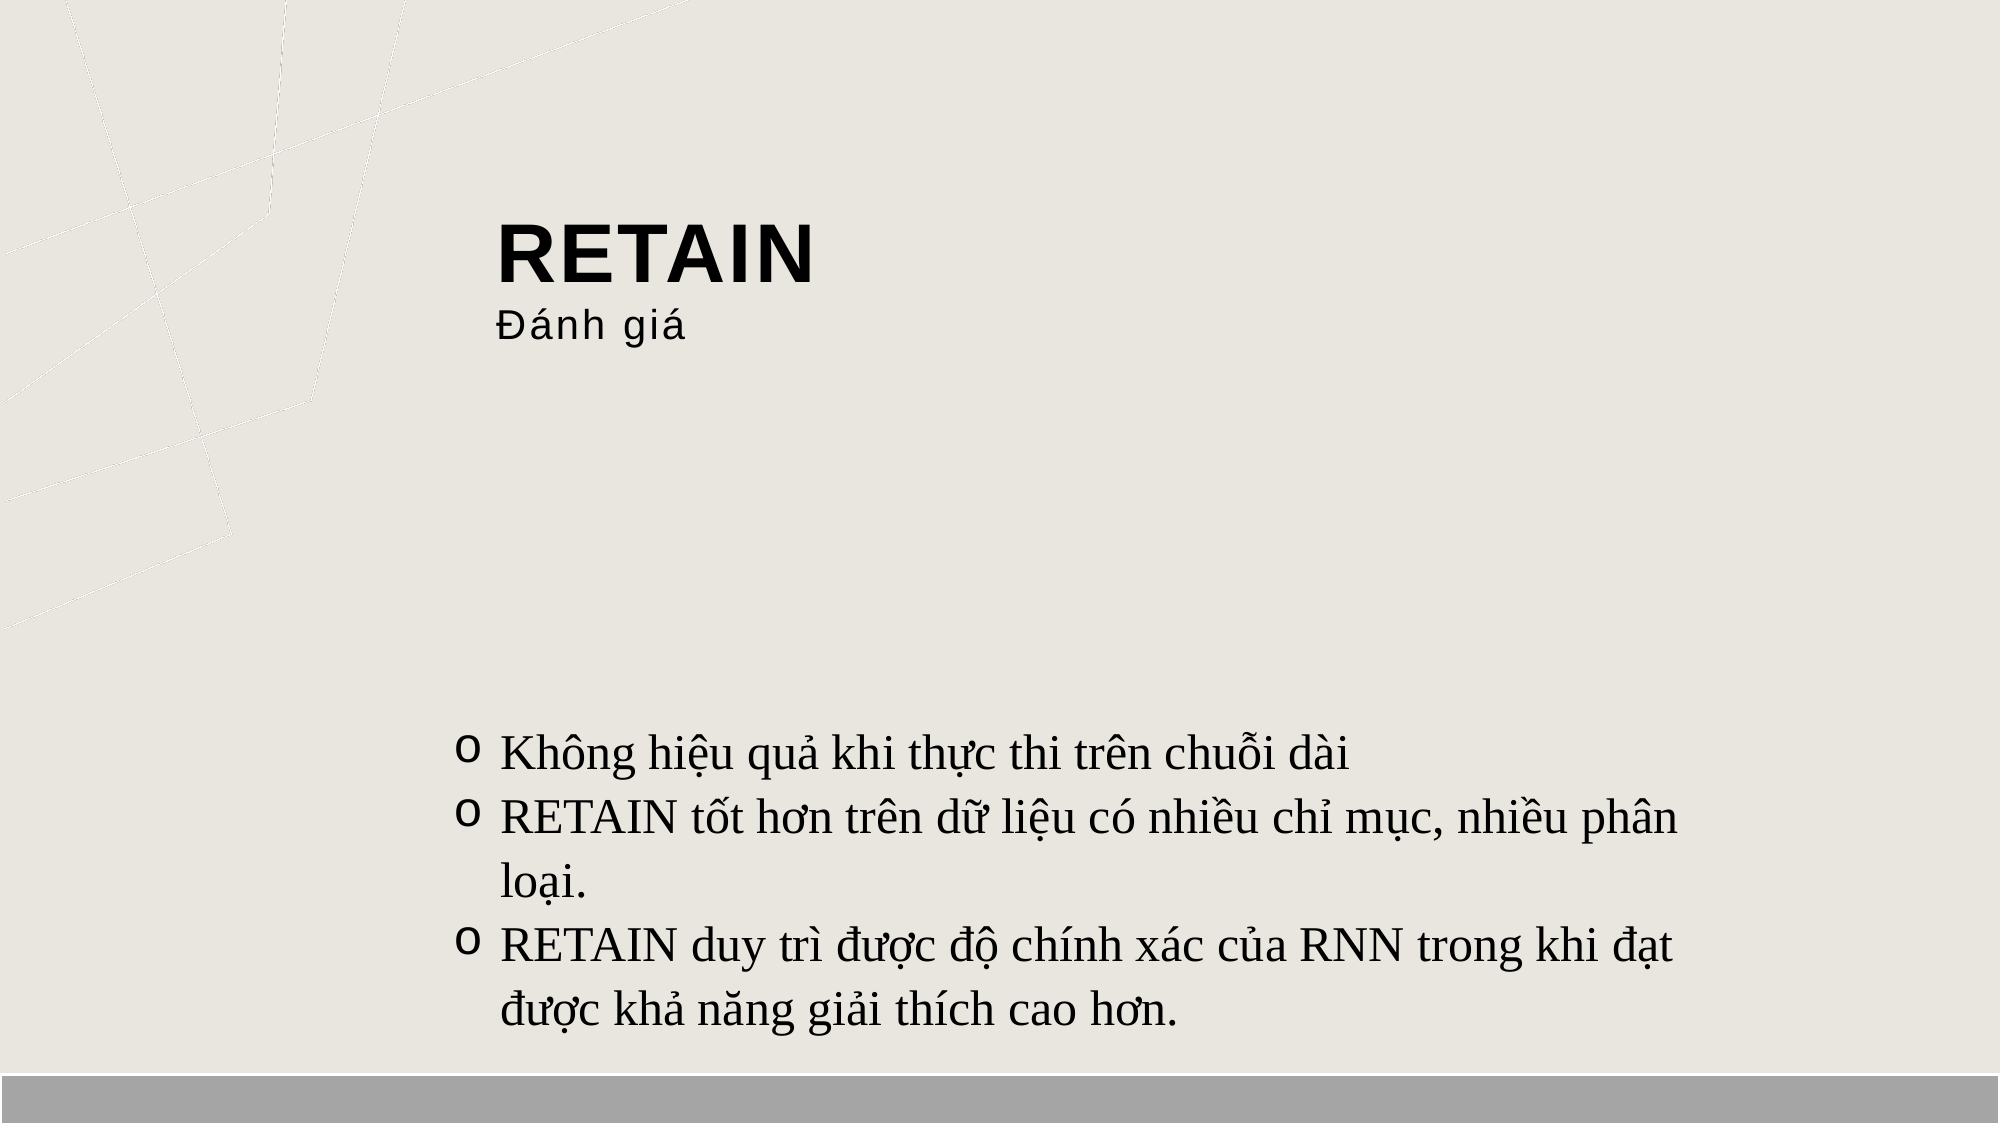

# RETAIN
Đánh giá

Không hiệu quả khi thực thi trên chuỗi dài
RETAIN tốt hơn trên dữ liệu có nhiều chỉ mục, nhiều phân loại.
RETAIN duy trì được độ chính xác của RNN trong khi đạt được khả năng giải thích cao hơn.